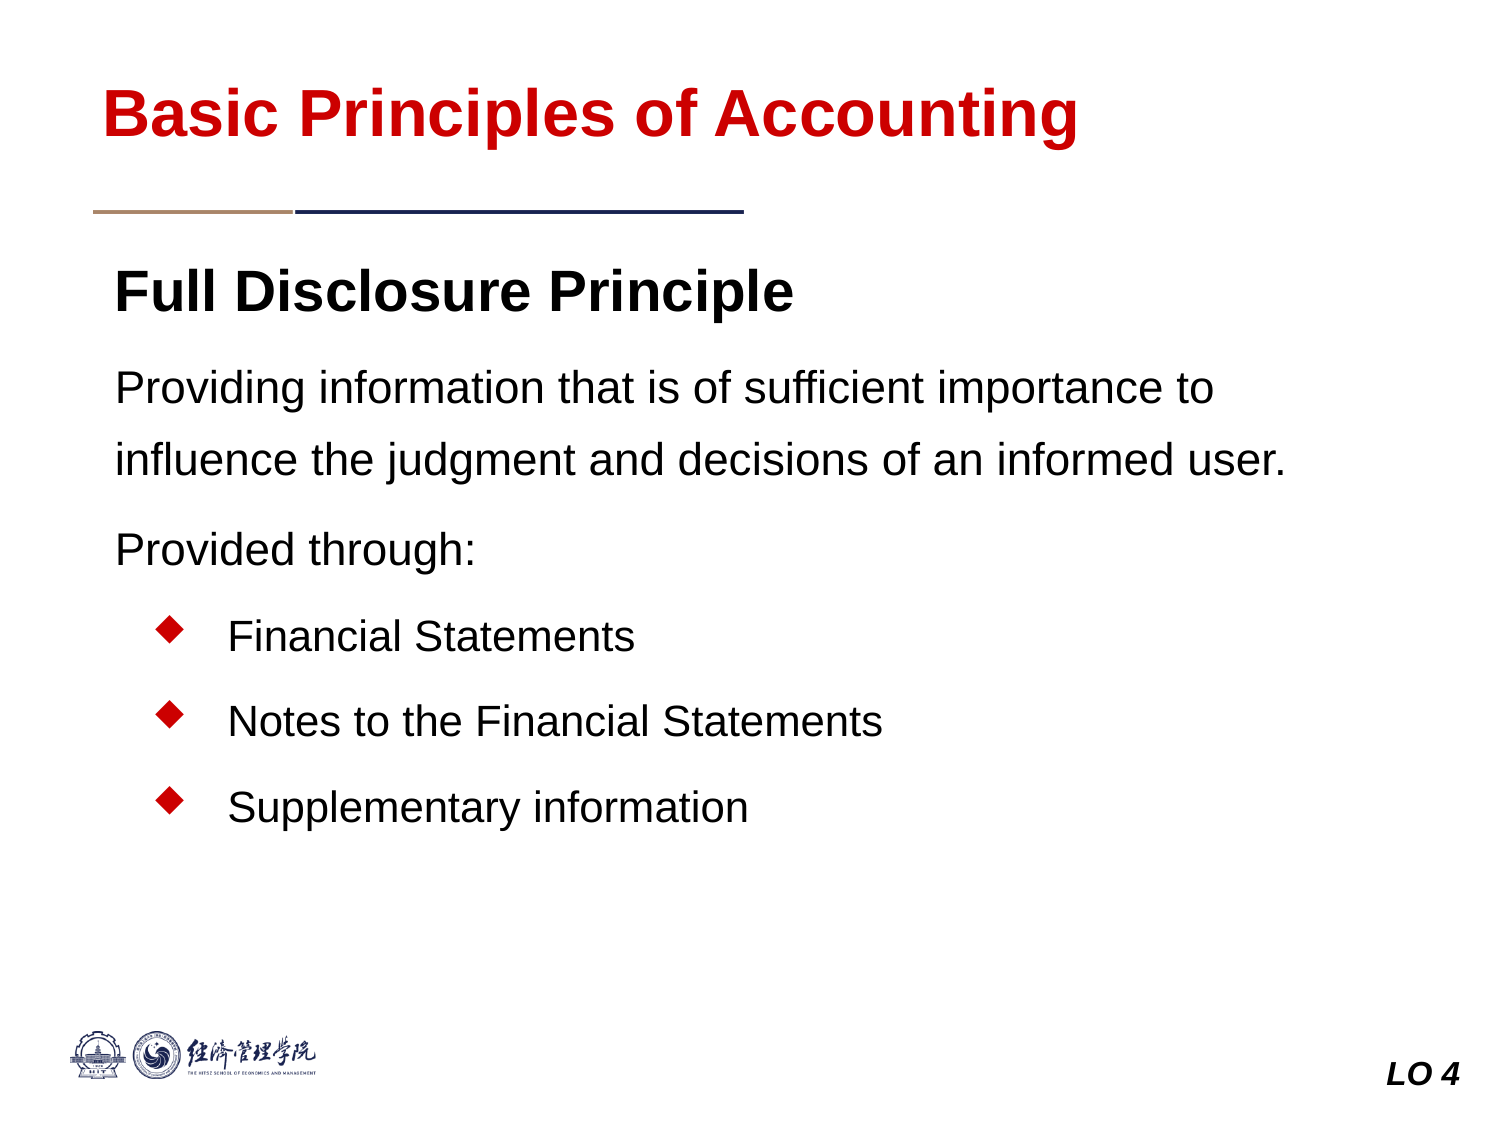

Basic Principles of Accounting
Full Disclosure Principle
Providing information that is of sufficient importance to influence the judgment and decisions of an informed user.
Provided through:
Financial Statements
Notes to the Financial Statements
Supplementary information
LO 4